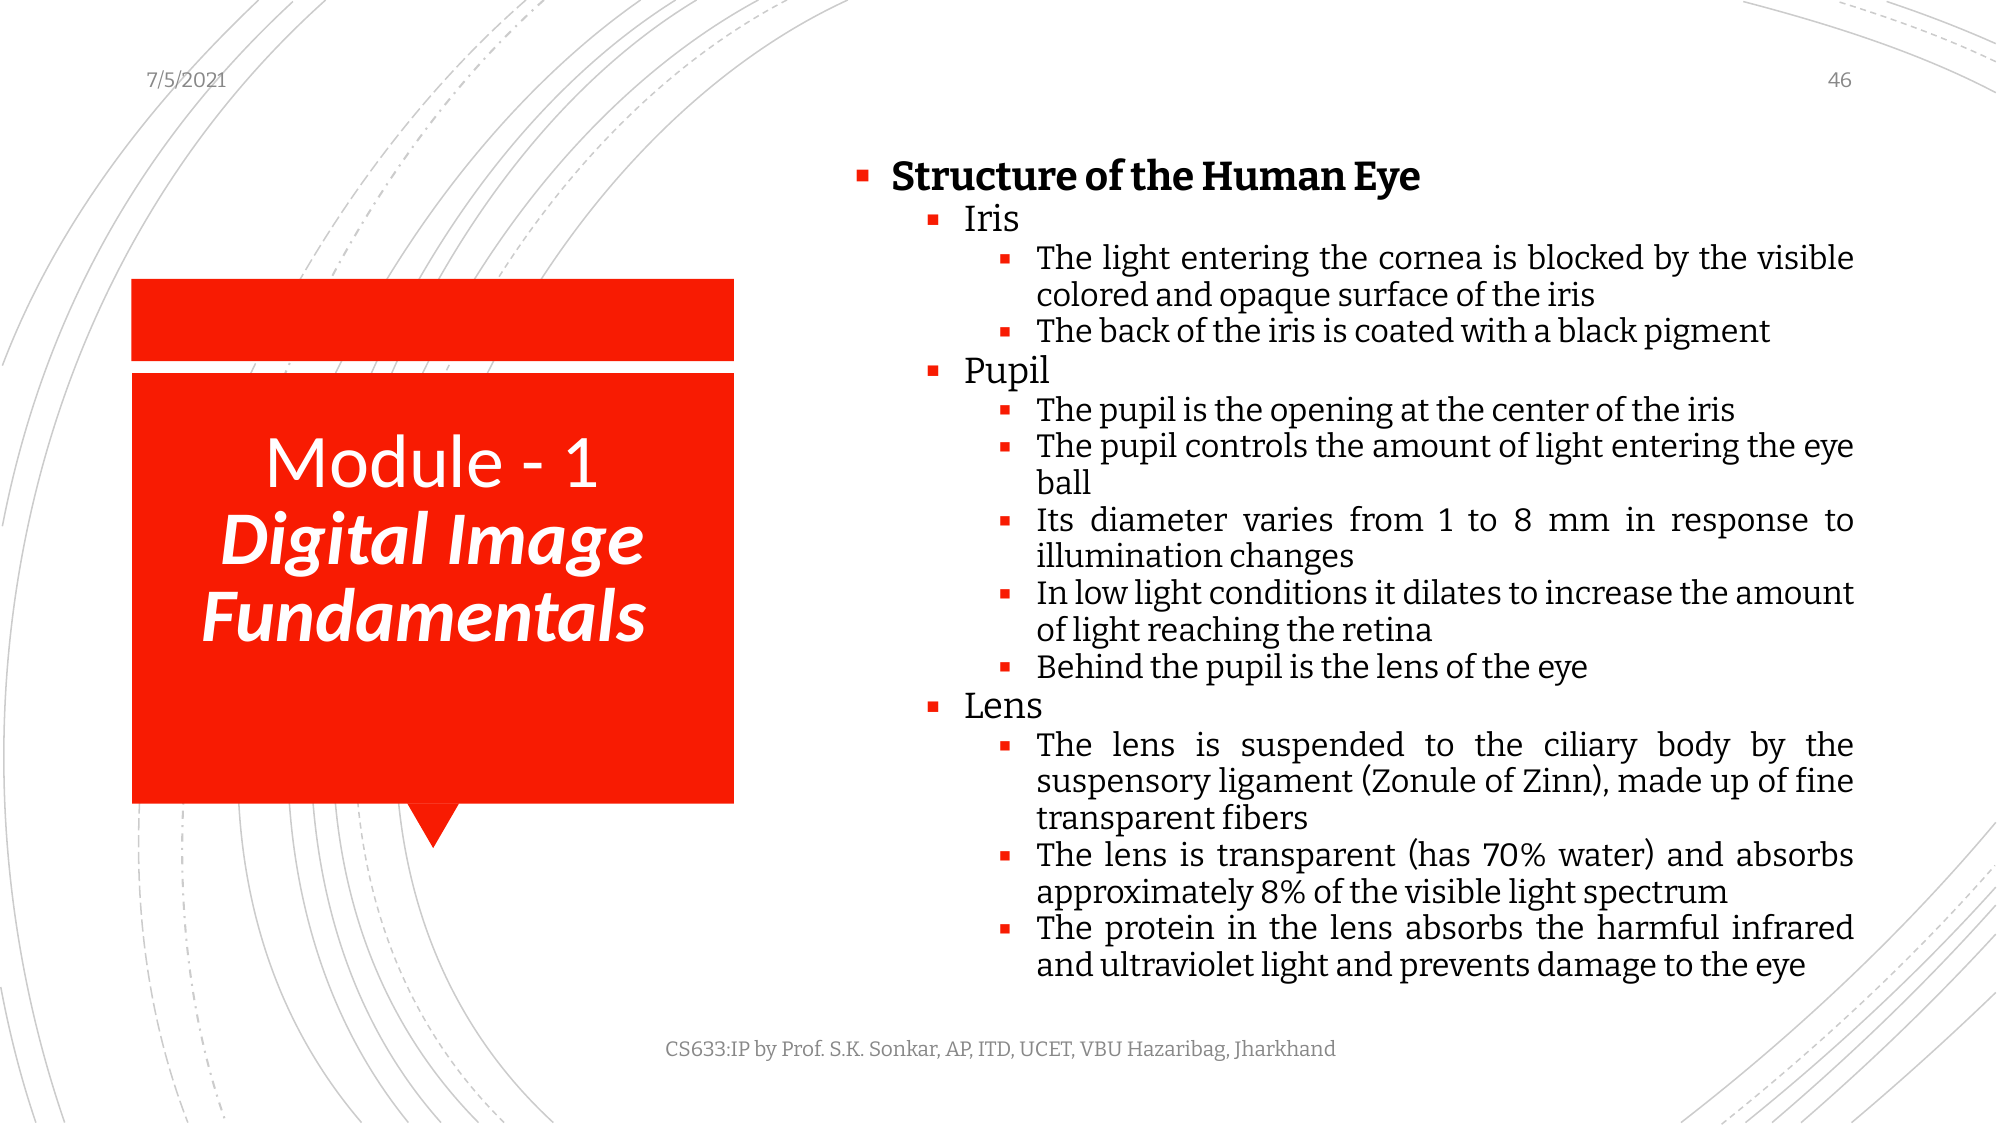

7/5/2021
46
Structure of the Human Eye
Iris
The light entering the cornea is blocked by the visible colored and opaque surface of the iris
The back of the iris is coated with a black pigment
Pupil
The pupil is the opening at the center of the iris
The pupil controls the amount of light entering the eye ball
Its diameter varies from 1 to 8 mm in response to illumination changes
In low light conditions it dilates to increase the amount of light reaching the retina
Behind the pupil is the lens of the eye
Lens
The lens is suspended to the ciliary body by the suspensory ligament (Zonule of Zinn), made up of fine transparent fibers
The lens is transparent (has 70% water) and absorbs approximately 8% of the visible light spectrum
The protein in the lens absorbs the harmful infrared and ultraviolet light and prevents damage to the eye
# Module - 1 Digital Image Fundamentals
CS633:IP by Prof. S.K. Sonkar, AP, ITD, UCET, VBU Hazaribag, Jharkhand